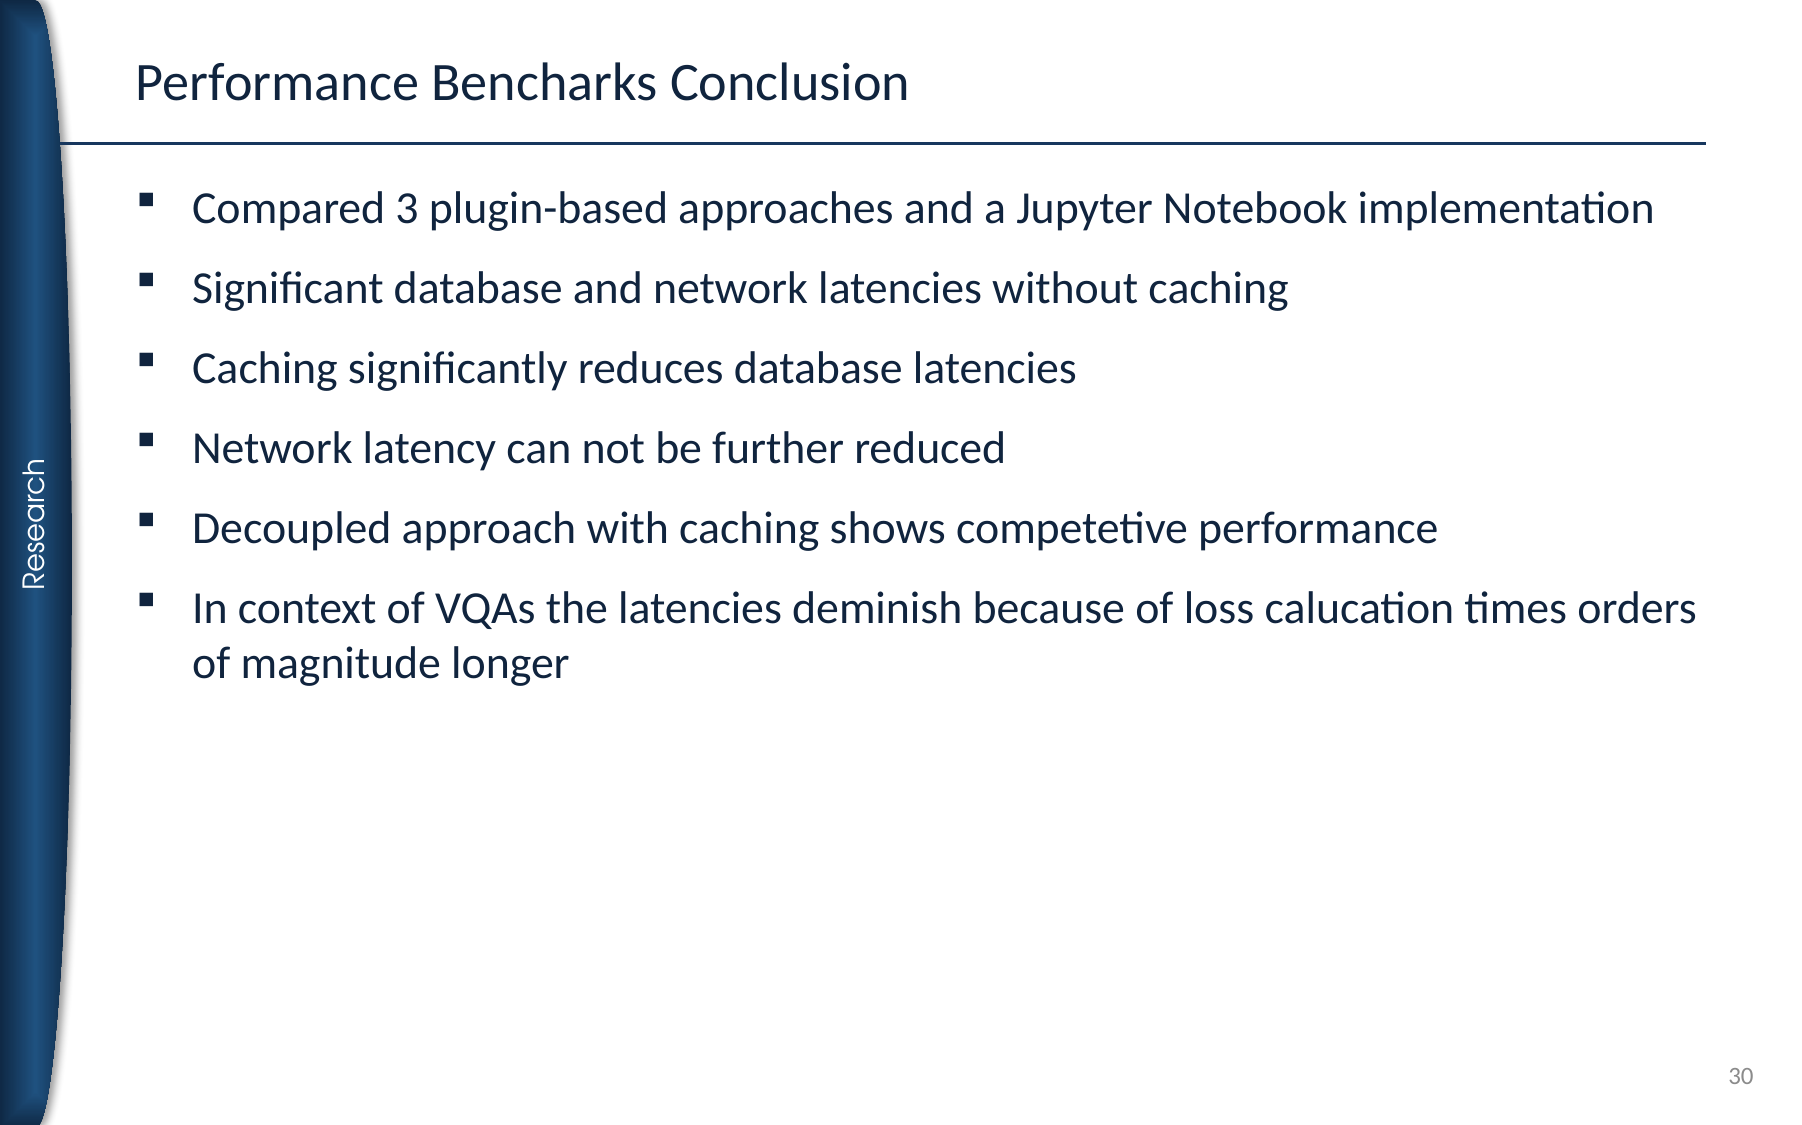

# Performance Bencharks Conclusion
Compared 3 plugin-based approaches and a Jupyter Notebook implementation
Significant database and network latencies without caching
Caching significantly reduces database latencies
Network latency can not be further reduced
Decoupled approach with caching shows competetive performance
In context of VQAs the latencies deminish because of loss calucation times orders of magnitude longer
30